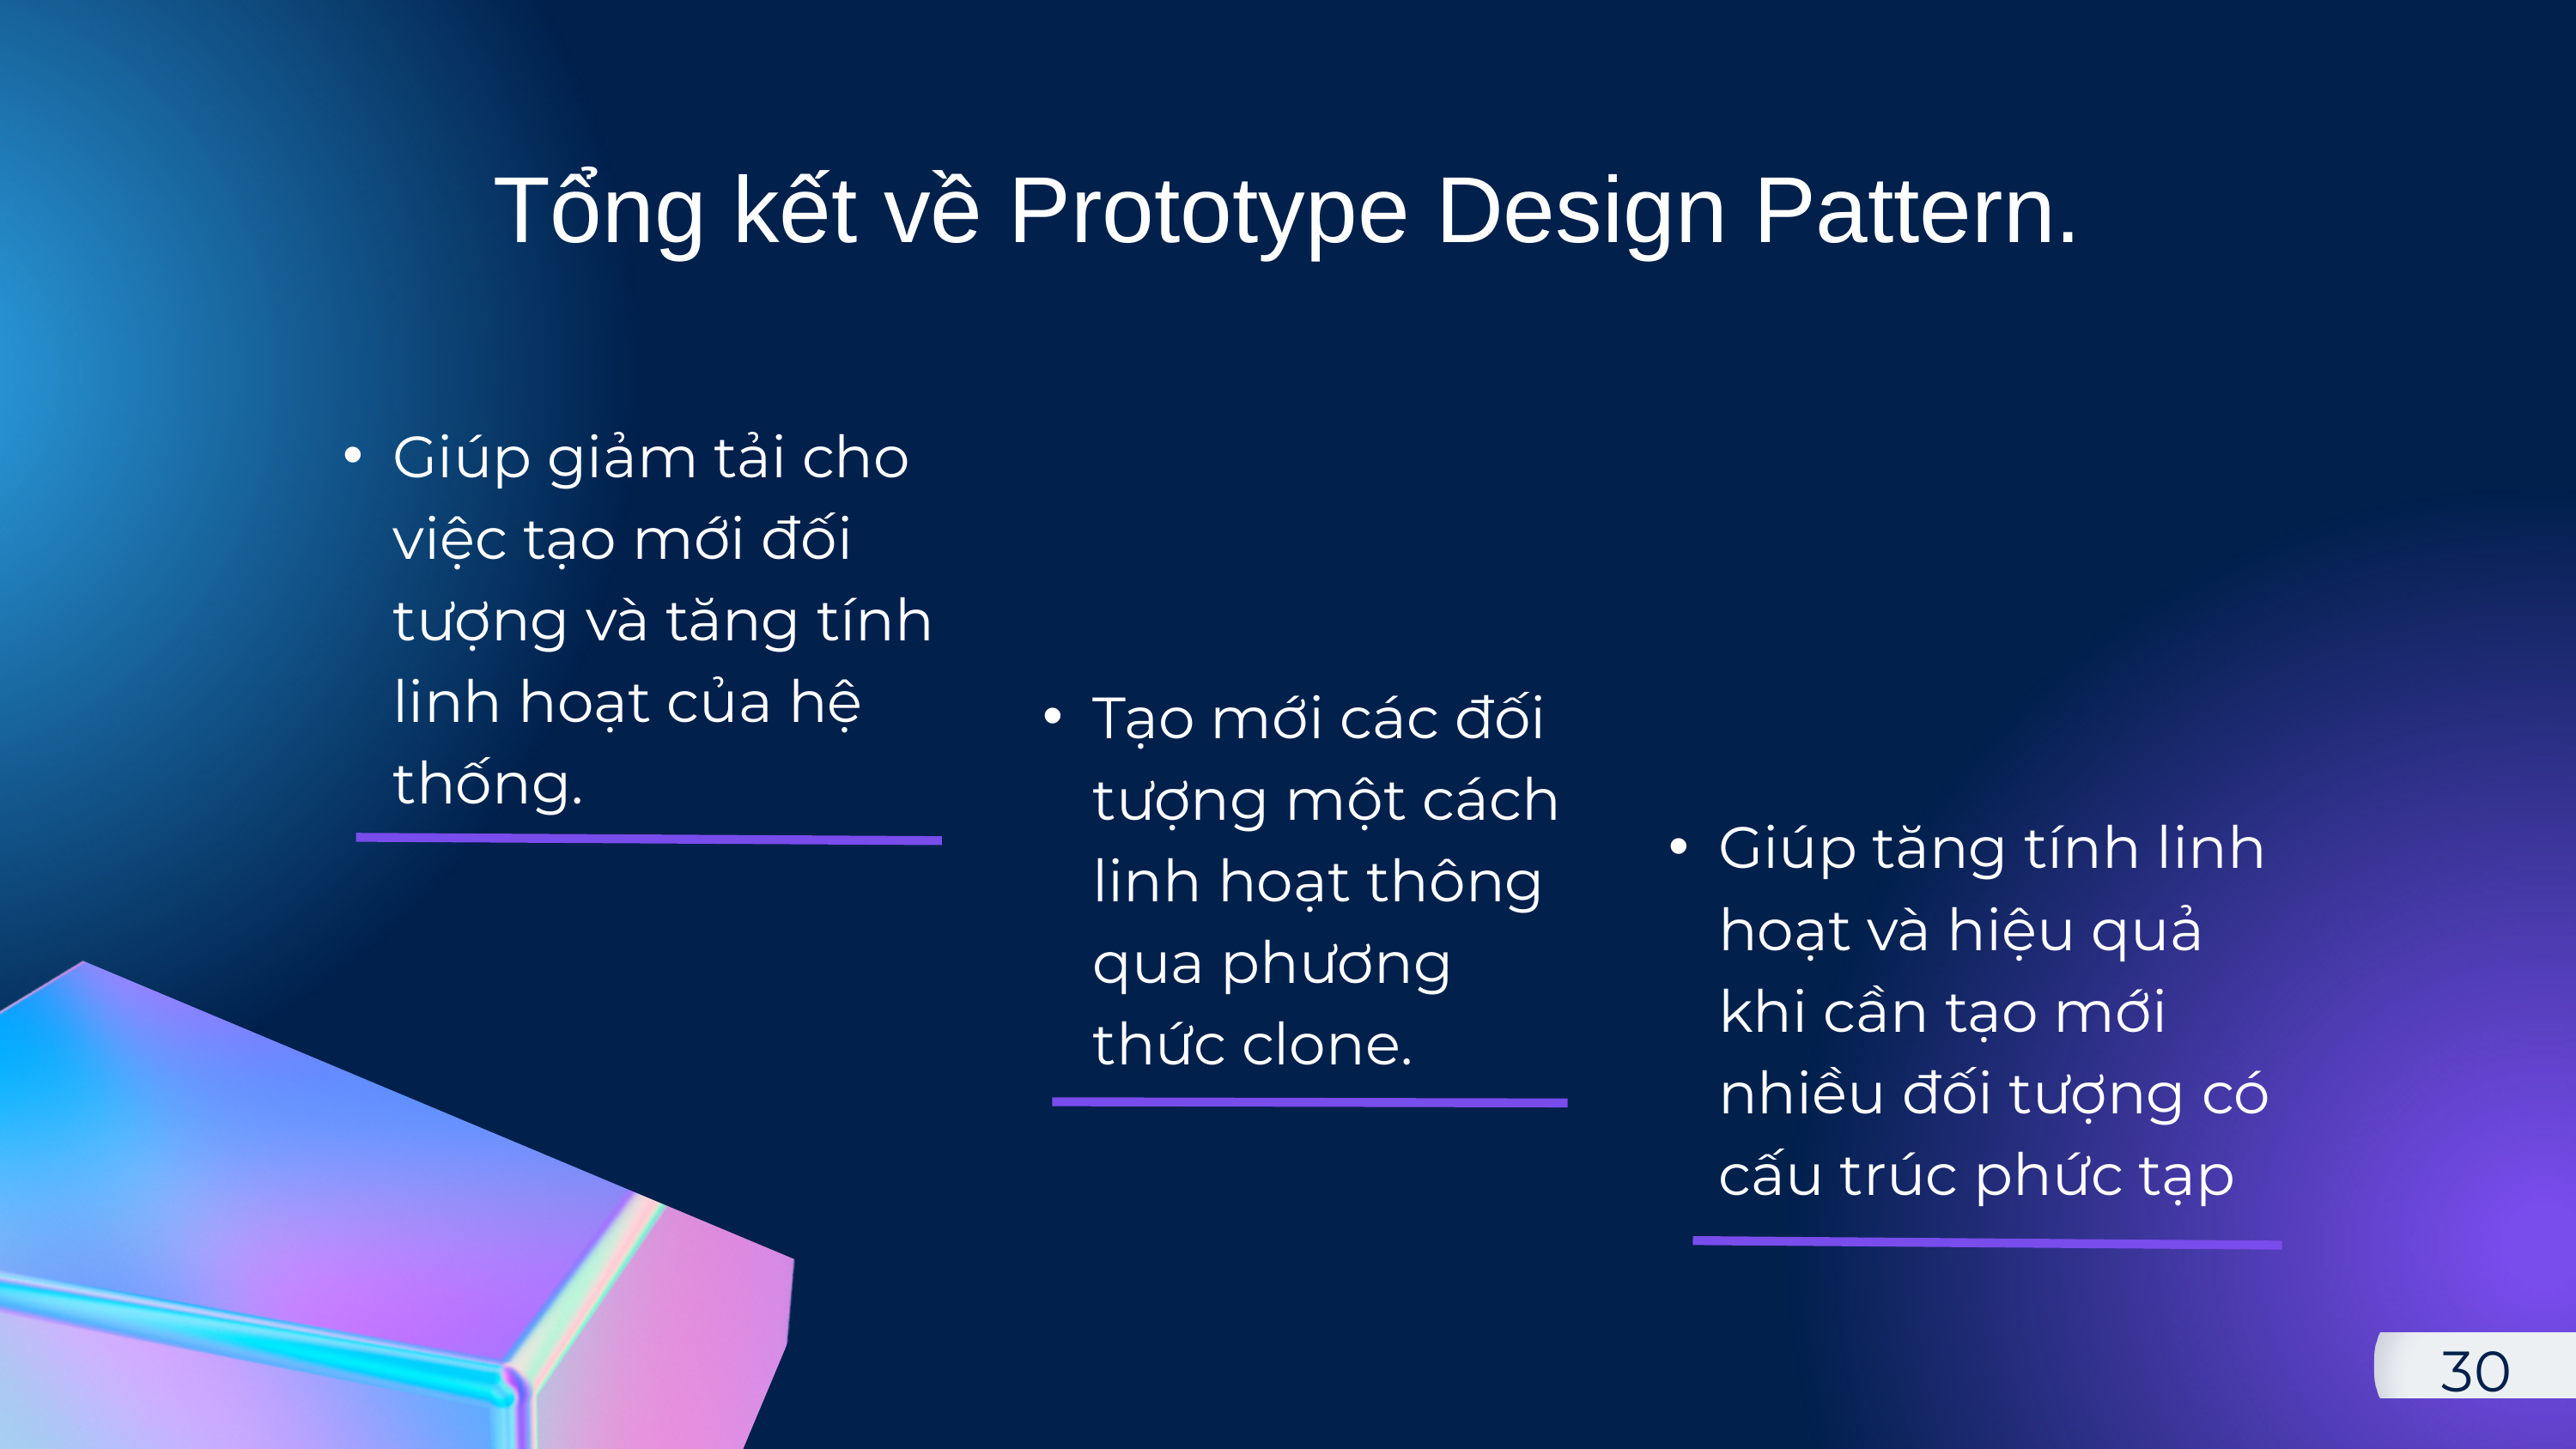

Tổng kết về Prototype Design Pattern.
Giúp giảm tải cho việc tạo mới đối tượng và tăng tính linh hoạt của hệ thống.
Tạo mới các đối tượng một cách linh hoạt thông qua phương thức clone.
Giúp tăng tính linh hoạt và hiệu quả khi cần tạo mới nhiều đối tượng có cấu trúc phức tạp

30